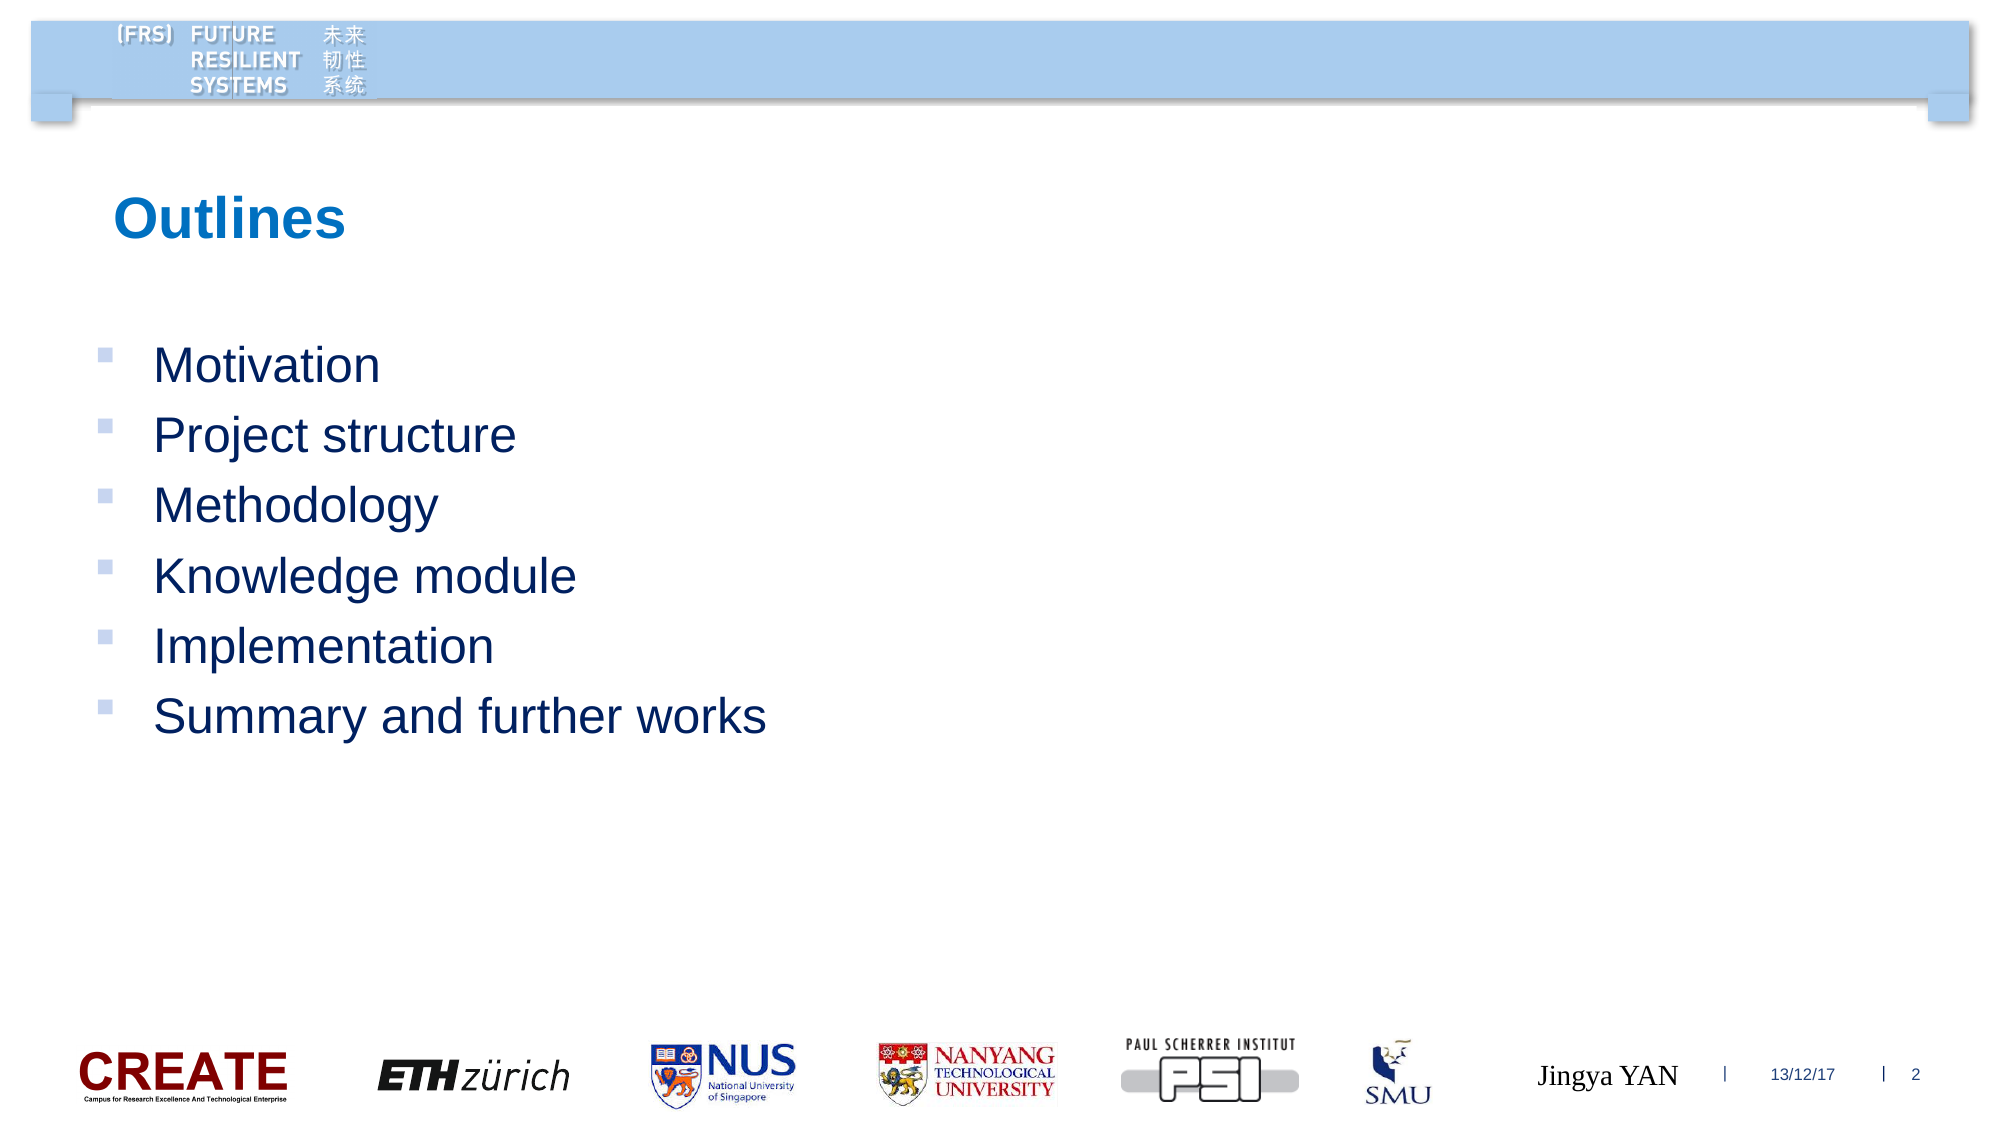

# Outlines
Motivation
Project structure
Methodology
Knowledge module
Implementation
Summary and further works
Jingya YAN
13/12/17
2